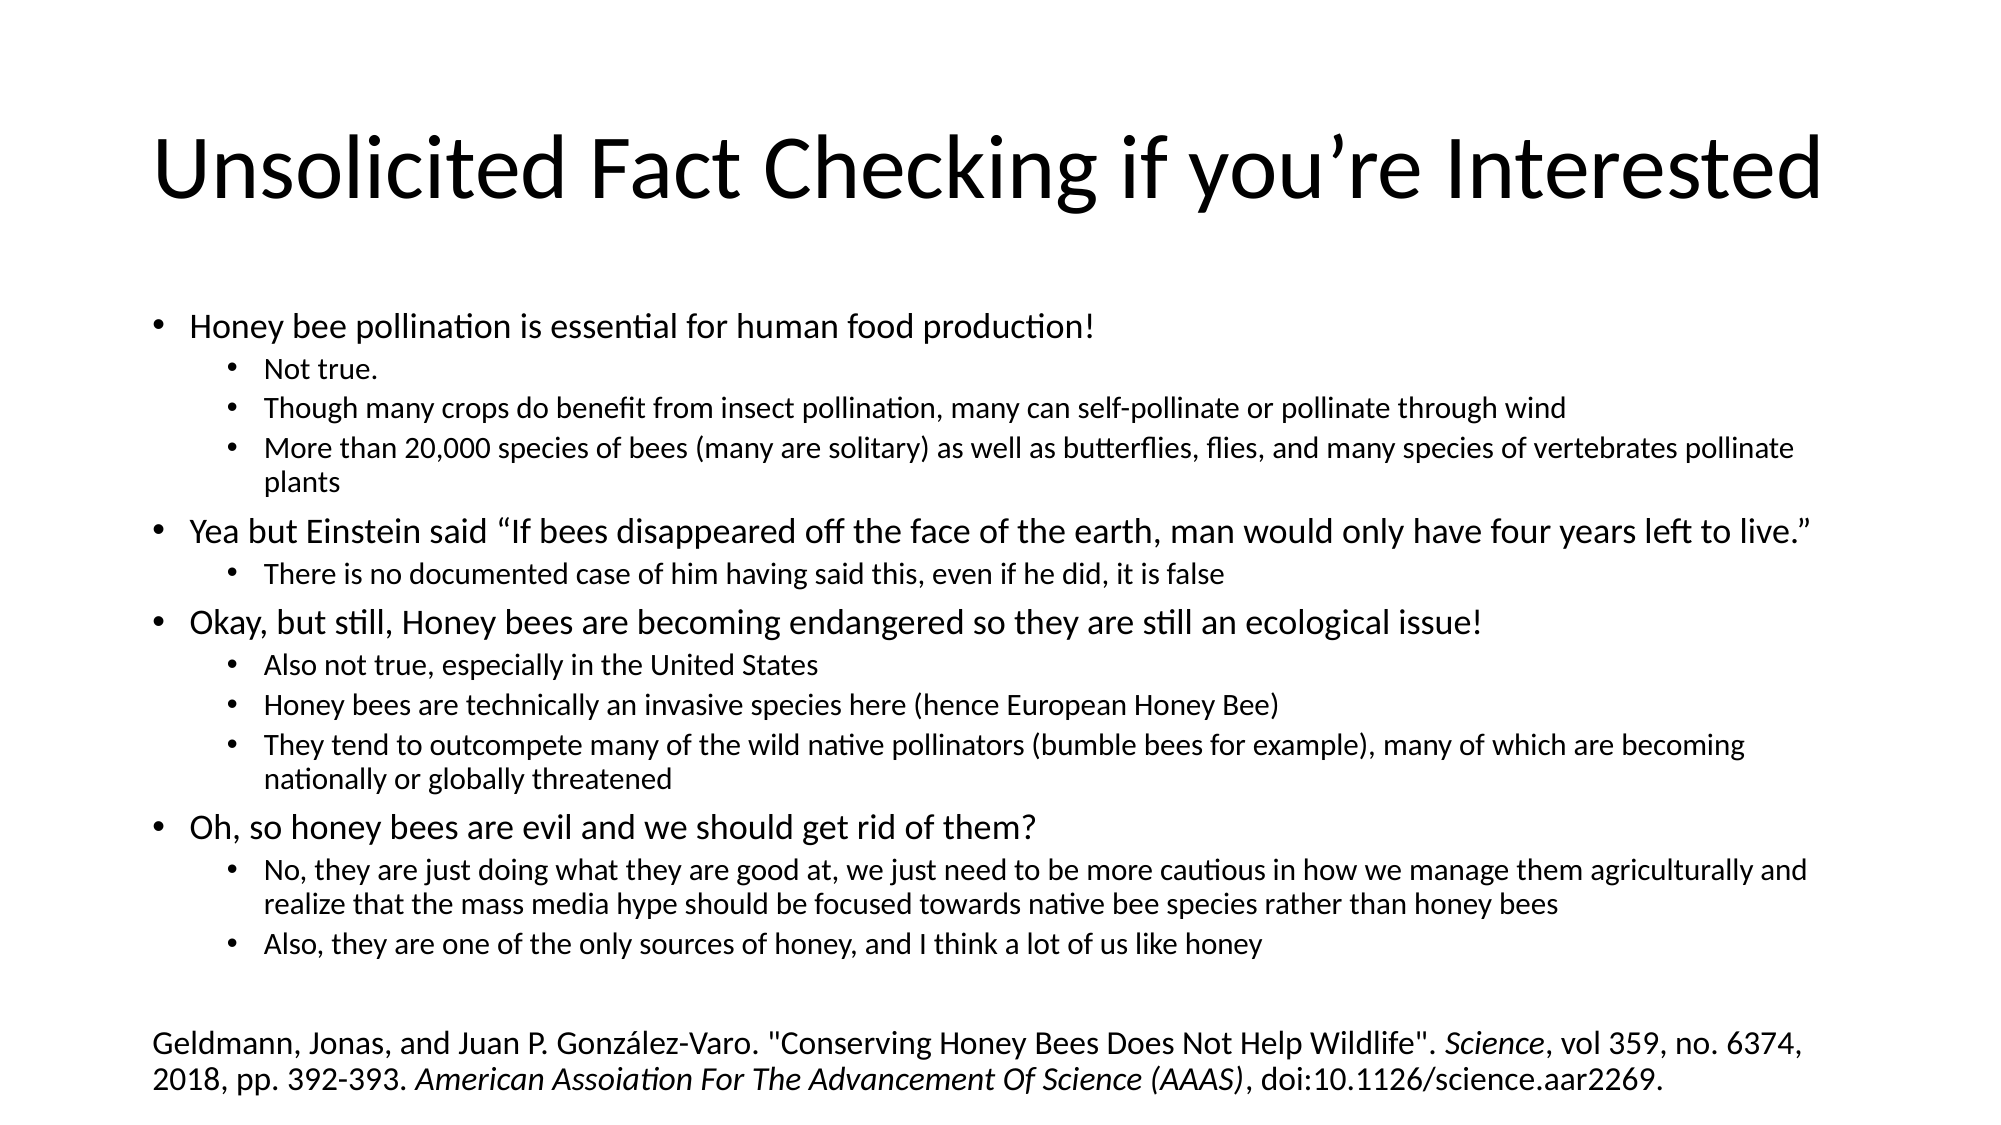

# Unsolicited Fact Checking if you’re Interested
Honey bee pollination is essential for human food production!
Not true.
Though many crops do benefit from insect pollination, many can self-pollinate or pollinate through wind
More than 20,000 species of bees (many are solitary) as well as butterflies, flies, and many species of vertebrates pollinate plants
Yea but Einstein said “If bees disappeared off the face of the earth, man would only have four years left to live.”
There is no documented case of him having said this, even if he did, it is false
Okay, but still, Honey bees are becoming endangered so they are still an ecological issue!
Also not true, especially in the United States
Honey bees are technically an invasive species here (hence European Honey Bee)
They tend to outcompete many of the wild native pollinators (bumble bees for example), many of which are becoming nationally or globally threatened
Oh, so honey bees are evil and we should get rid of them?
No, they are just doing what they are good at, we just need to be more cautious in how we manage them agriculturally and realize that the mass media hype should be focused towards native bee species rather than honey bees
Also, they are one of the only sources of honey, and I think a lot of us like honey

Geldmann, Jonas, and Juan P. González-Varo. "Conserving Honey Bees Does Not Help Wildlife". Science, vol 359, no. 6374, 2018, pp. 392-393. American Assoiation For The Advancement Of Science (AAAS), doi:10.1126/science.aar2269.